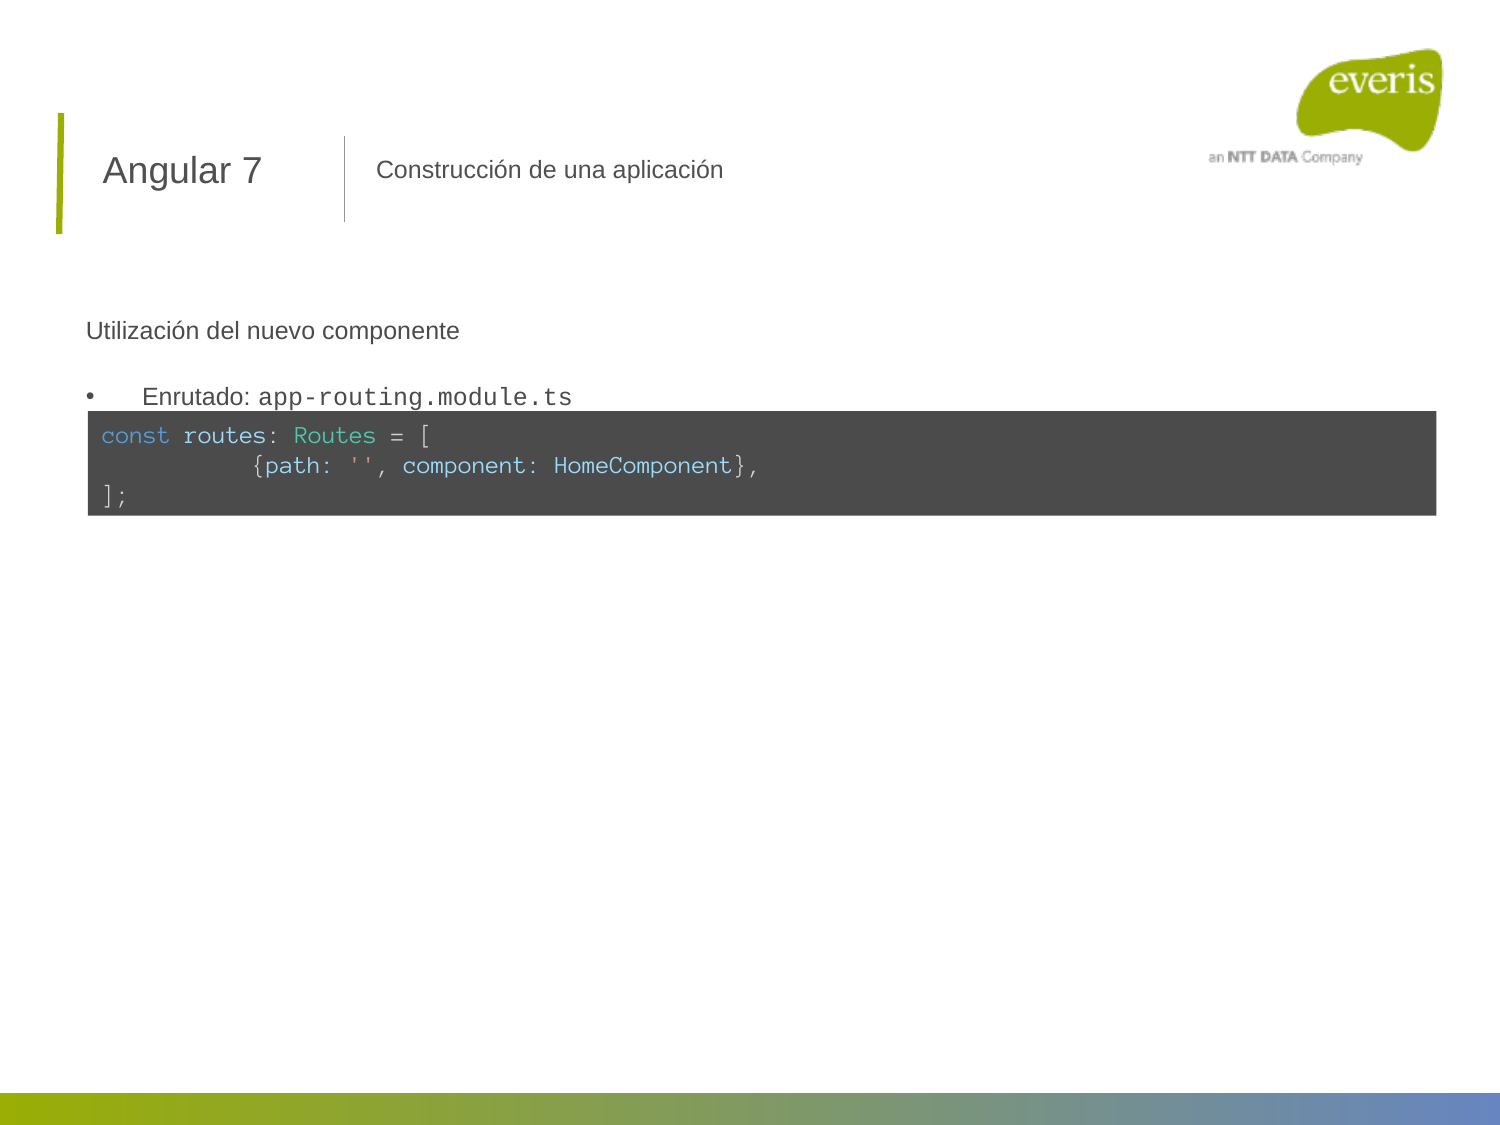

Angular 7
Construcción de una aplicación
Utilización del nuevo componente
Enrutado: app-routing.module.ts

const routes: Routes = [
	{path: '', component: HomeComponent},
];